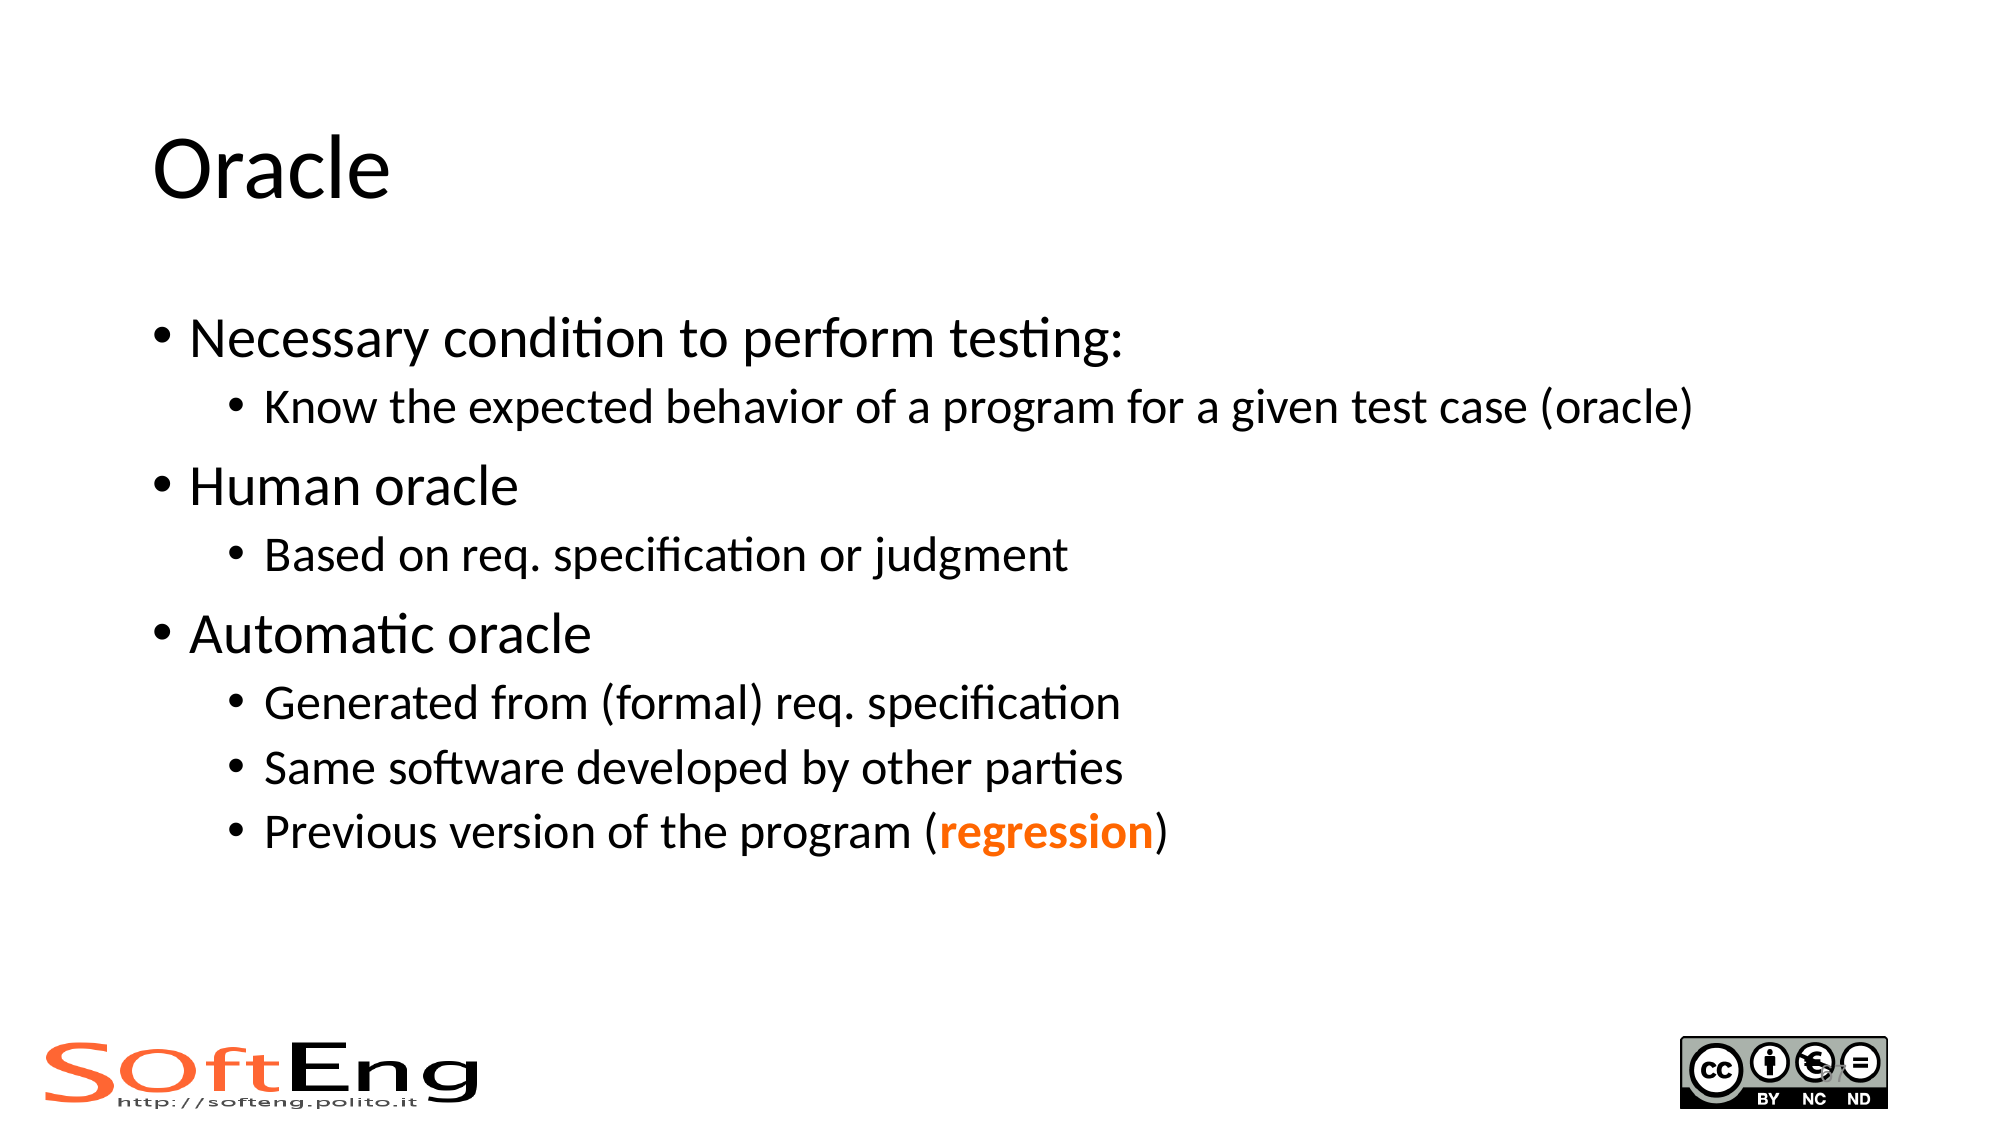

# Oracle
Necessary condition to perform testing:
Know the expected behavior of a program for a given test case (oracle)
Human oracle
Based on req. specification or judgment
Automatic oracle
Generated from (formal) req. specification
Same software developed by other parties
Previous version of the program (regression)
67